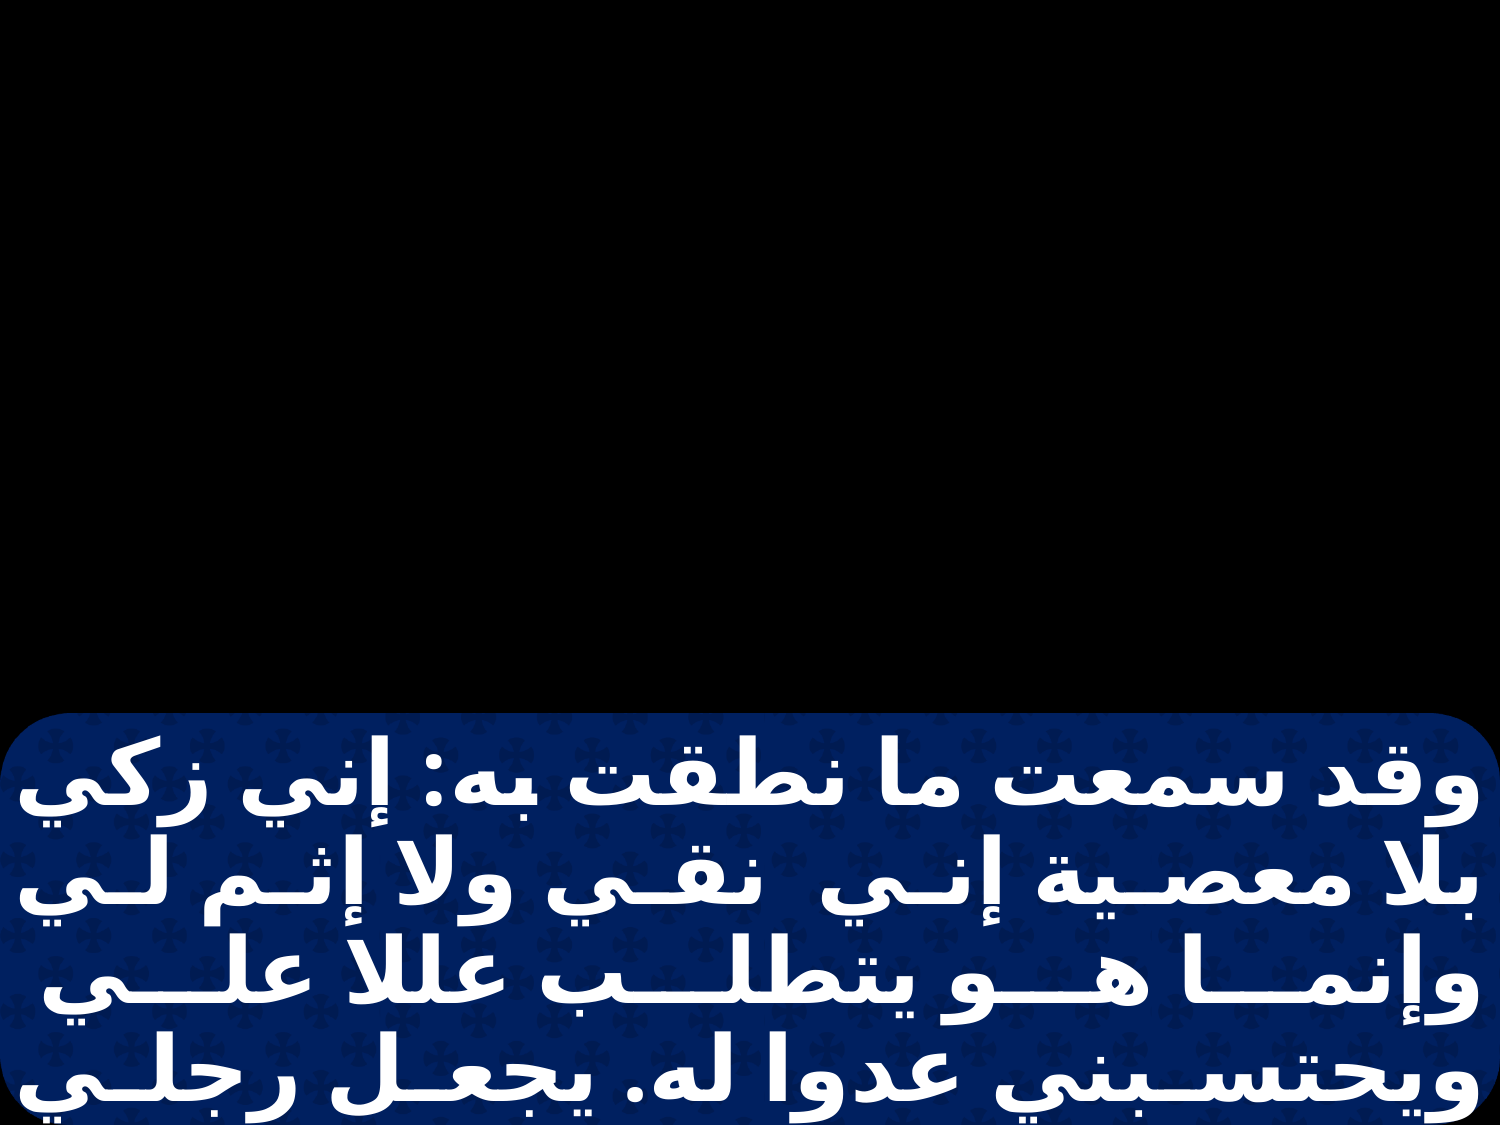

وقد سمعت ما نطقت به: إني زكي بلا معصية إني  نقي ولا إثم لي وإنما هو يتطلب عللا علي  ويحتسبني عدوا له. يجعل رجلي في مقطرة.  ويرصد جميع سبلي. فأجيبك إنك في هذا غير محق